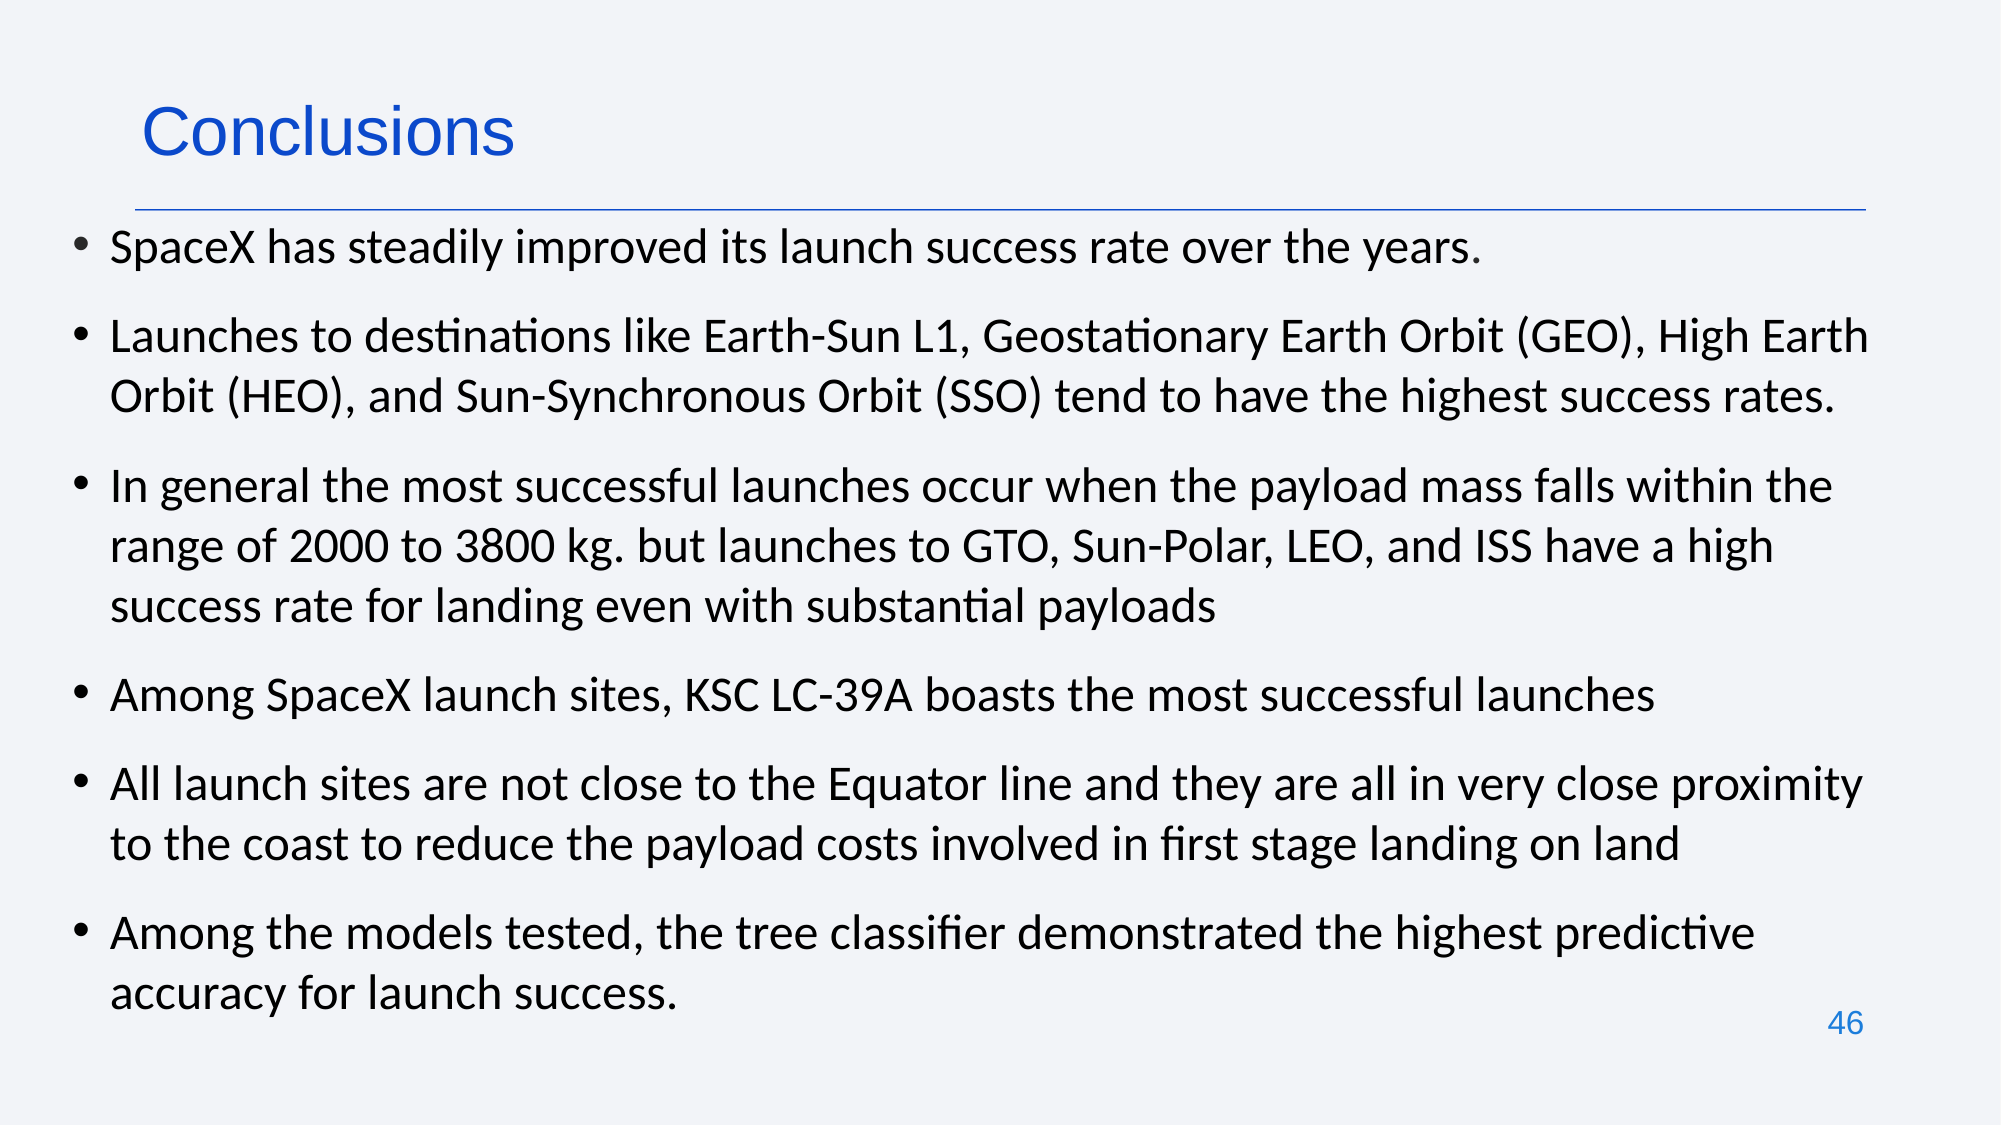

Conclusions
SpaceX has steadily improved its launch success rate over the years.
Launches to destinations like Earth-Sun L1, Geostationary Earth Orbit (GEO), High Earth Orbit (HEO), and Sun-Synchronous Orbit (SSO) tend to have the highest success rates.
In general the most successful launches occur when the payload mass falls within the range of 2000 to 3800 kg. but launches to GTO, Sun-Polar, LEO, and ISS have a high success rate for landing even with substantial payloads
Among SpaceX launch sites, KSC LC-39A boasts the most successful launches
All launch sites are not close to the Equator line and they are all in very close proximity to the coast to reduce the payload costs involved in first stage landing on land
Among the models tested, the tree classifier demonstrated the highest predictive accuracy for launch success.
46